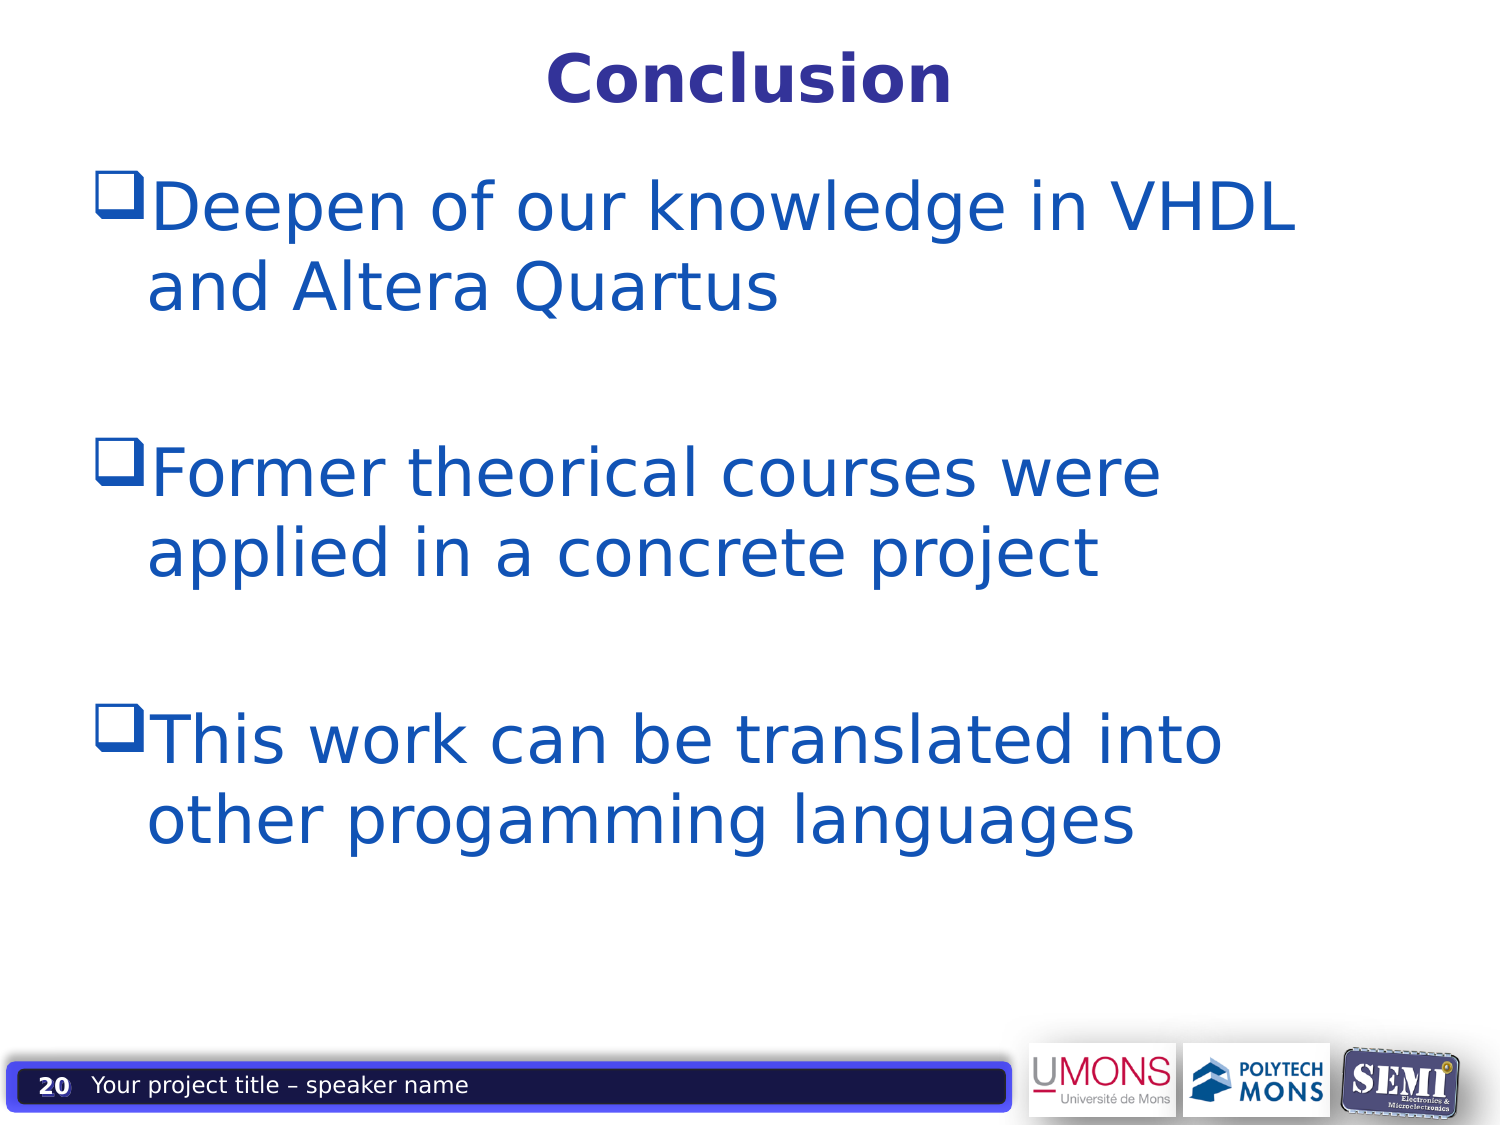

# Conclusion
Deepen of our knowledge in VHDL and Altera Quartus

Former theorical courses were applied in a concrete project

This work can be translated into other progamming languages
20